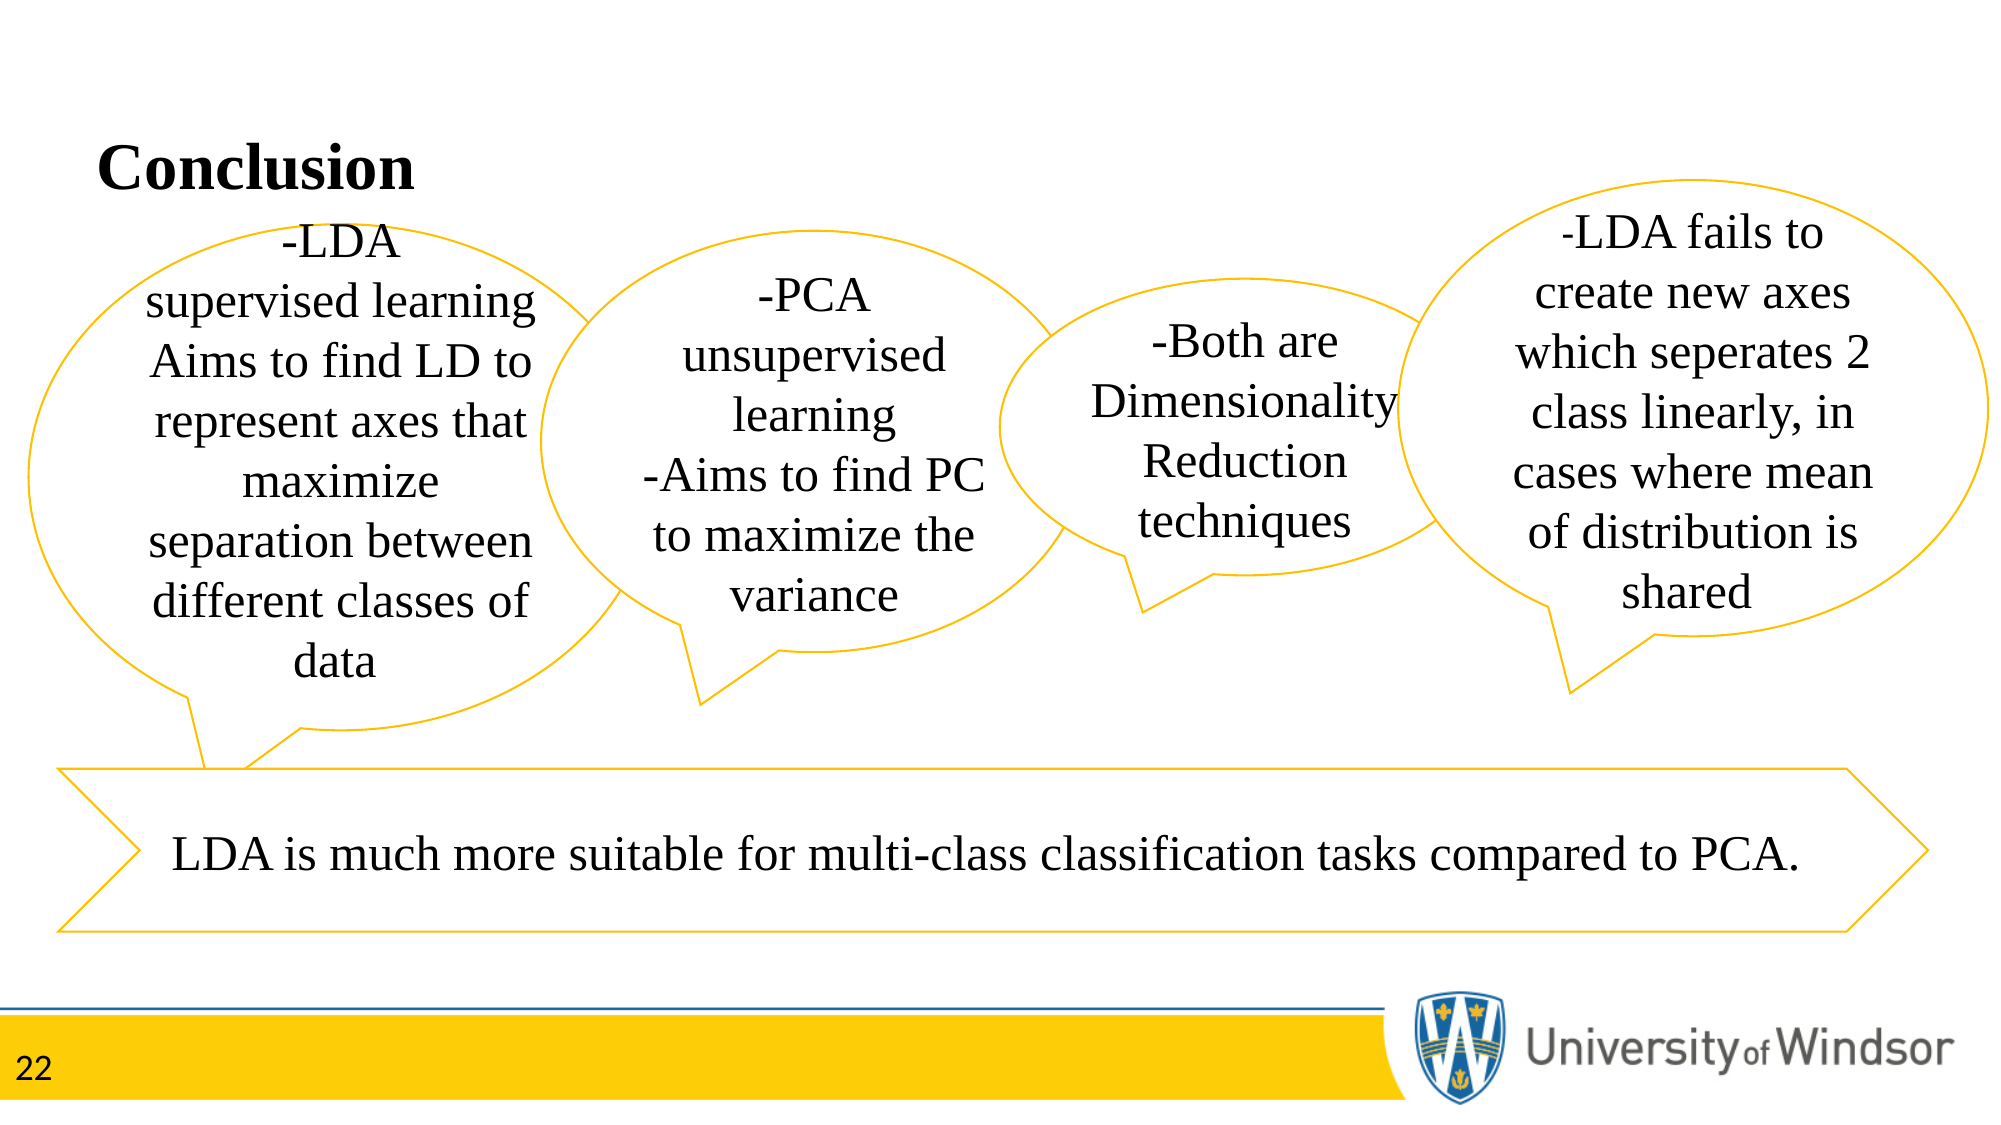

# Conclusion
-LDA fails to create new axes which seperates 2 class linearly, in cases where mean of distribution is shared
-LDA
supervised learning
Aims to find LD to represent axes that maximize separation between different classes of data

-PCA
unsupervised learning
-Aims to find PC to maximize the variance
-Both are Dimensionality Reduction techniques
LDA is much more suitable for multi-class classification tasks compared to PCA.
22